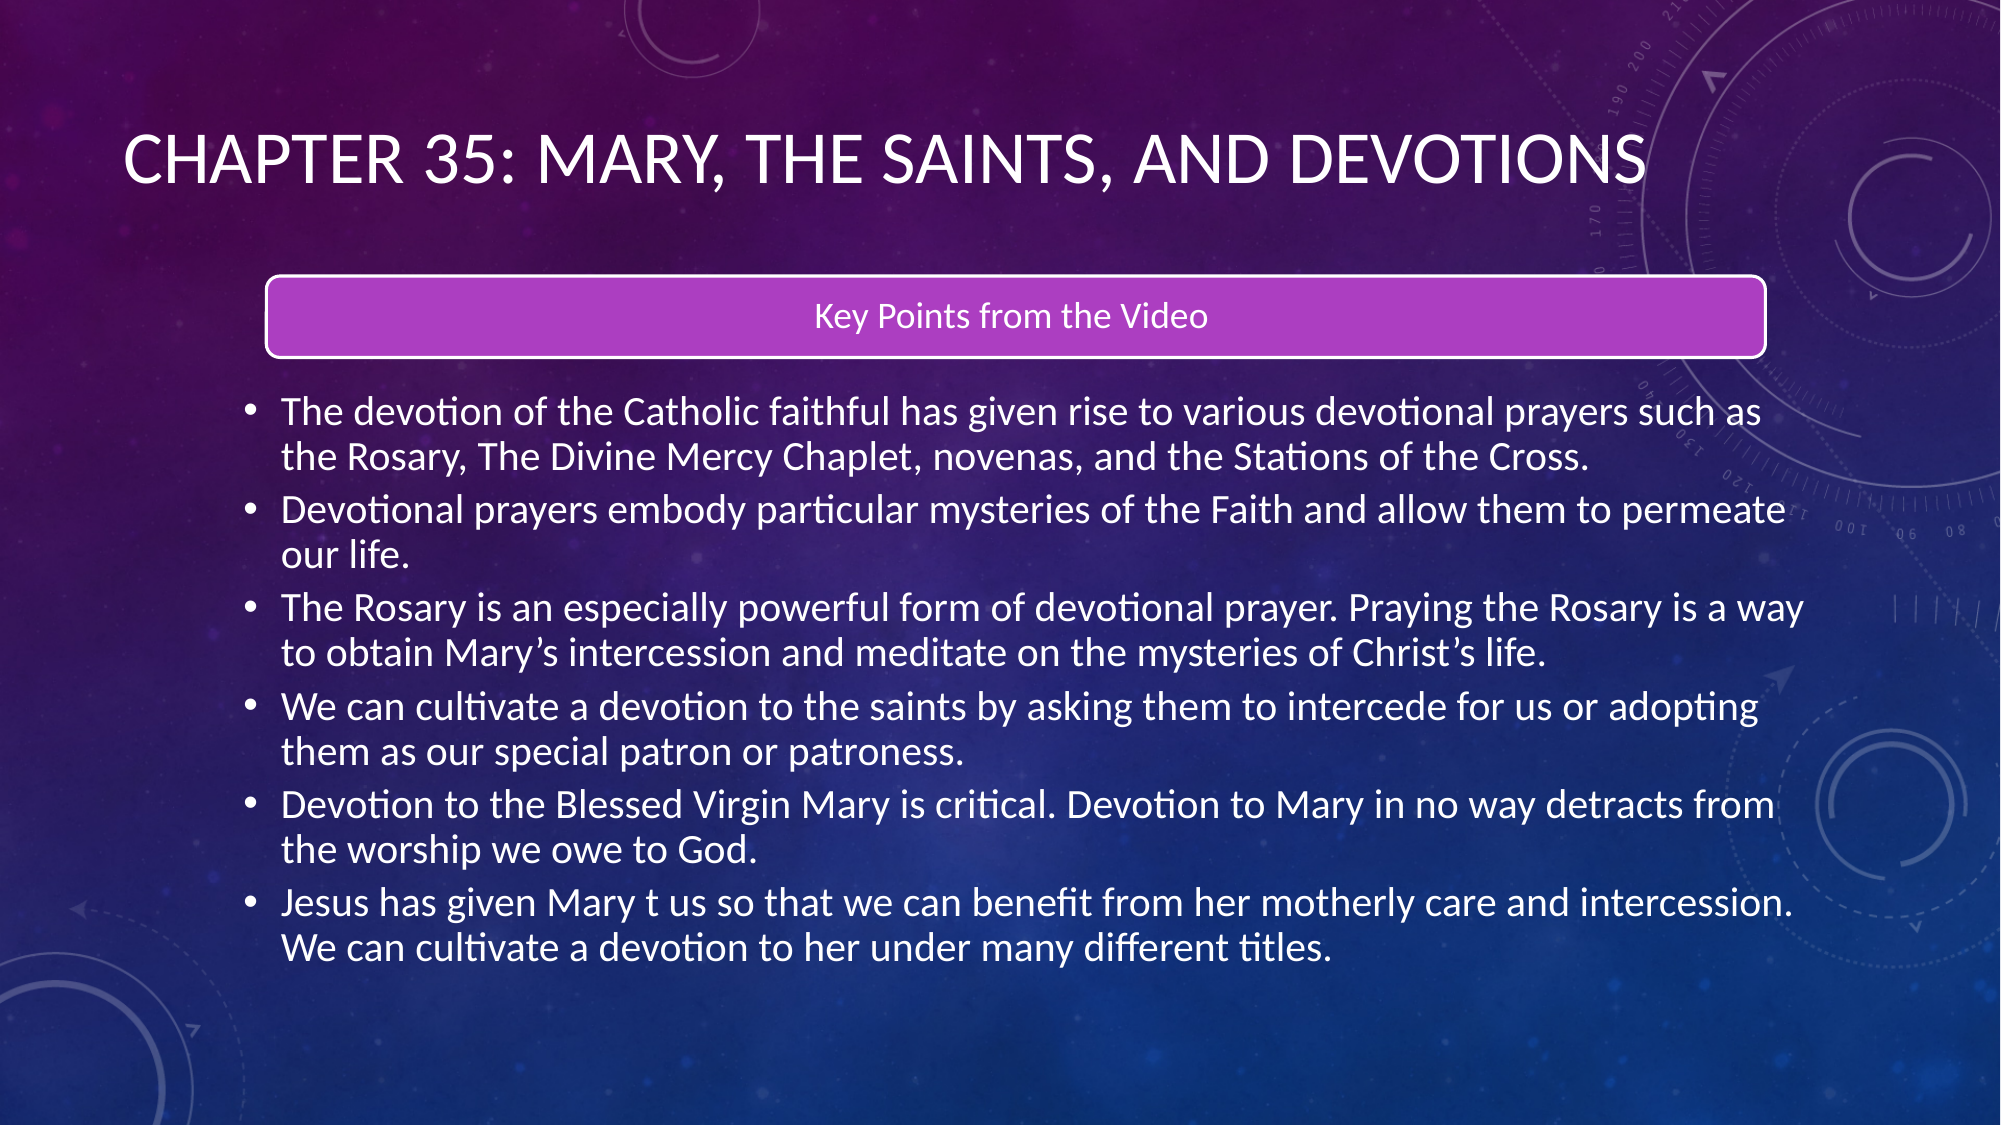

# Chapter 35: Mary, the Saints, and Devotions

Key Points from the Video
The devotion of the Catholic faithful has given rise to various devotional prayers such as the Rosary, The Divine Mercy Chaplet, novenas, and the Stations of the Cross.
Devotional prayers embody particular mysteries of the Faith and allow them to permeate our life.
The Rosary is an especially powerful form of devotional prayer. Praying the Rosary is a way to obtain Mary’s intercession and meditate on the mysteries of Christ’s life.
We can cultivate a devotion to the saints by asking them to intercede for us or adopting them as our special patron or patroness.
Devotion to the Blessed Virgin Mary is critical. Devotion to Mary in no way detracts from the worship we owe to God.
Jesus has given Mary t us so that we can benefit from her motherly care and intercession. We can cultivate a devotion to her under many different titles.